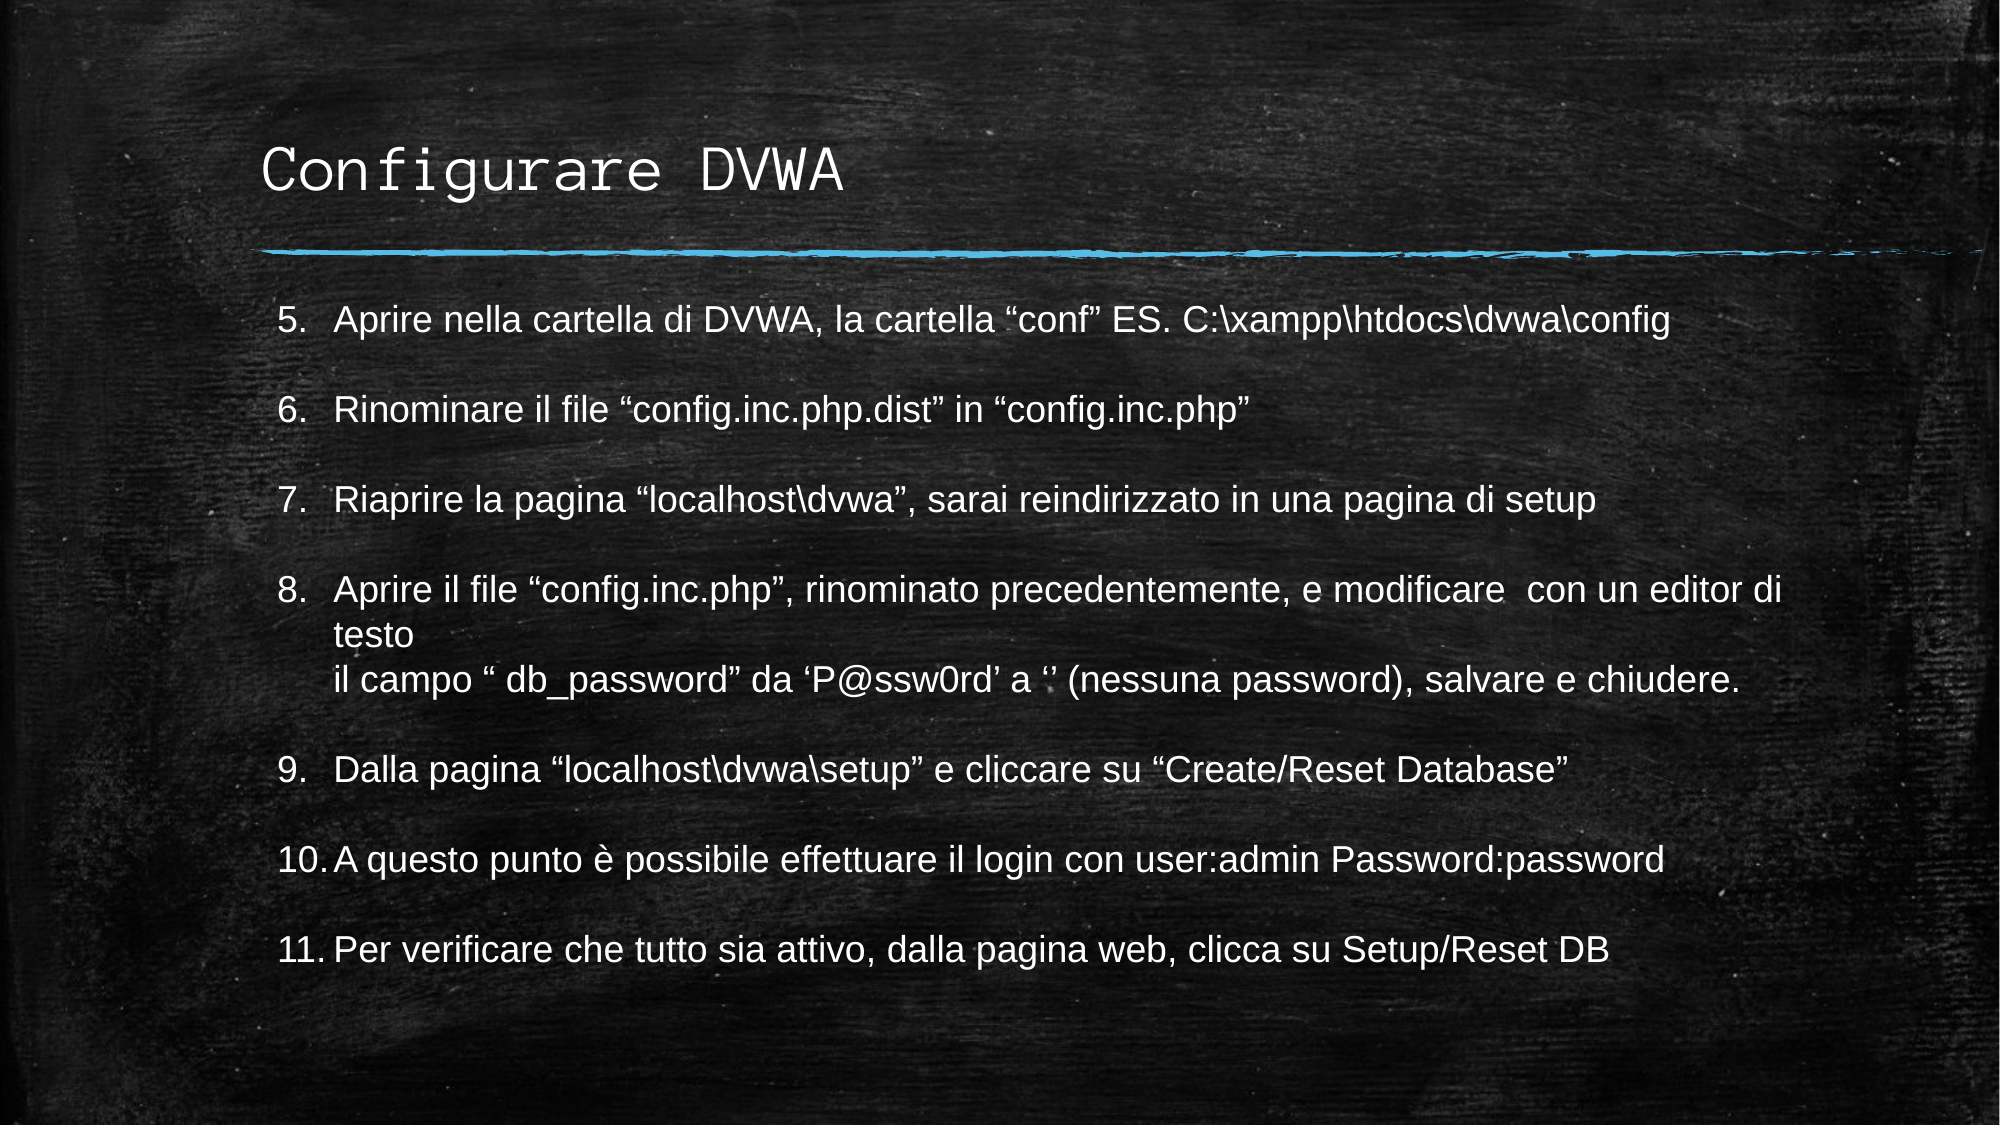

# Configurare DVWA
5. 	Aprire nella cartella di DVWA, la cartella “conf” ES. C:\xampp\htdocs\dvwa\config

Rinominare il file “config.inc.php.dist” in “config.inc.php”

Riaprire la pagina “localhost\dvwa”, sarai reindirizzato in una pagina di setup

Aprire il file “config.inc.php”, rinominato precedentemente, e modificare  con un editor di testo
	il campo “ db_password” da ‘P@ssw0rd’ a ‘’ (nessuna password), salvare e chiudere.

Dalla pagina “localhost\dvwa\setup” e cliccare su “Create/Reset Database”

A questo punto è possibile effettuare il login con user:admin Password:password

Per verificare che tutto sia attivo, dalla pagina web, clicca su Setup/Reset DB